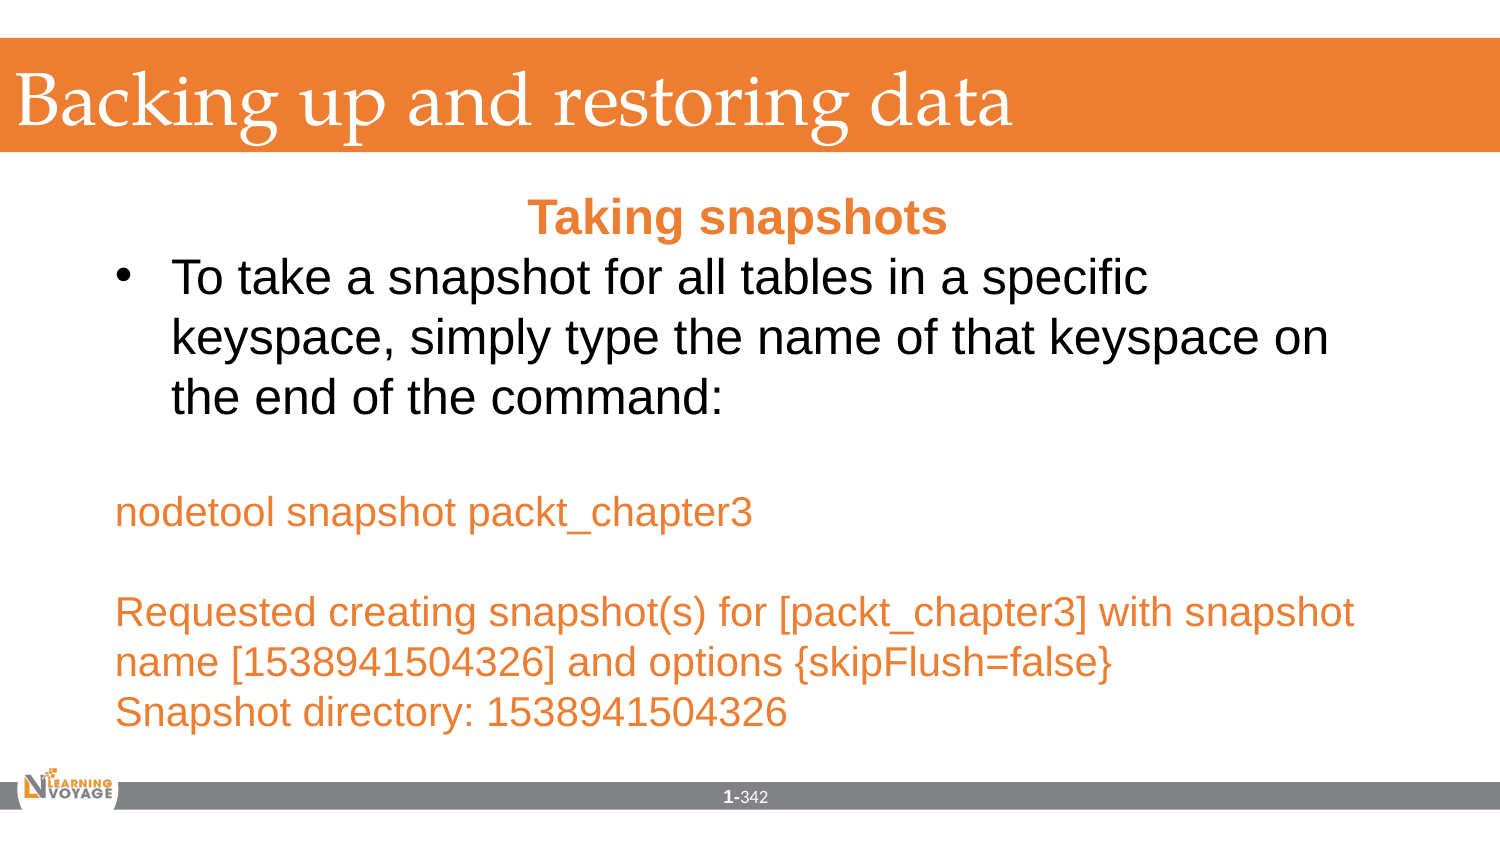

Backing up and restoring data
Taking snapshots
To take a snapshot for all tables in a specific keyspace, simply type the name of that keyspace on the end of the command:

nodetool snapshot packt_chapter3

Requested creating snapshot(s) for [packt_chapter3] with snapshot name [1538941504326] and options {skipFlush=false}
Snapshot directory: 1538941504326
1-342